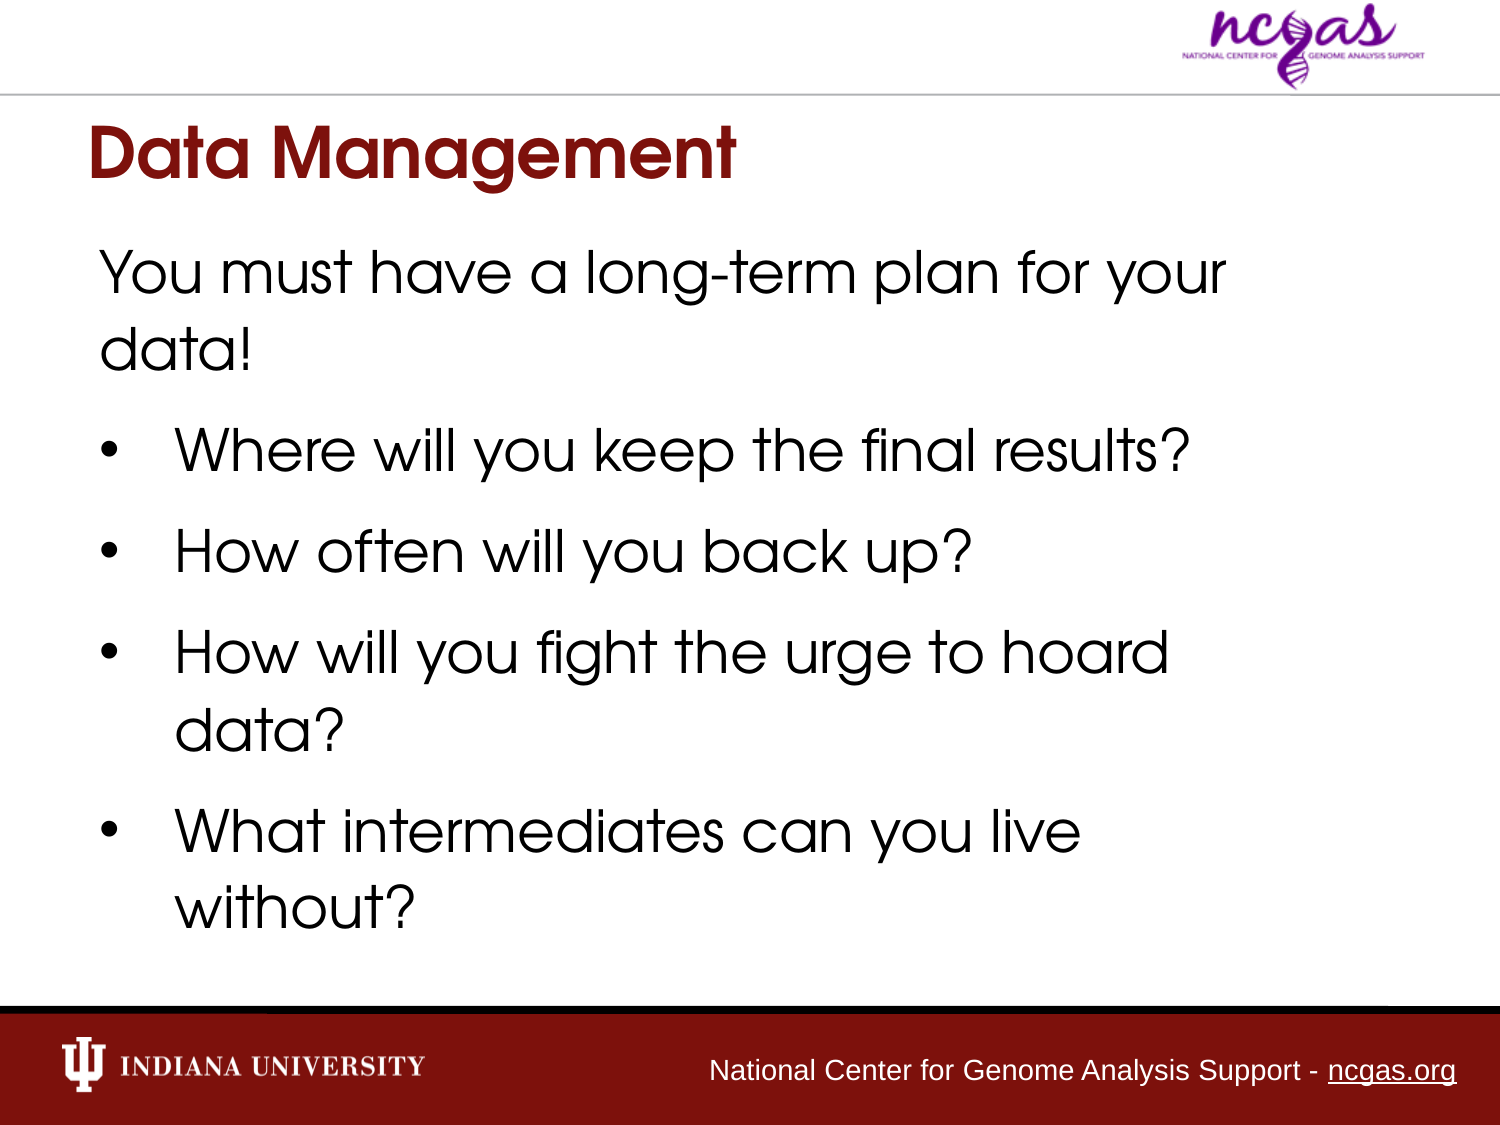

Data Management
You must have a long-term plan for your data!
Where will you keep the final results?
How often will you back up?
How will you fight the urge to hoard data?
What intermediates can you live without?

National Center for Genome Analysis Support - ncgas.org